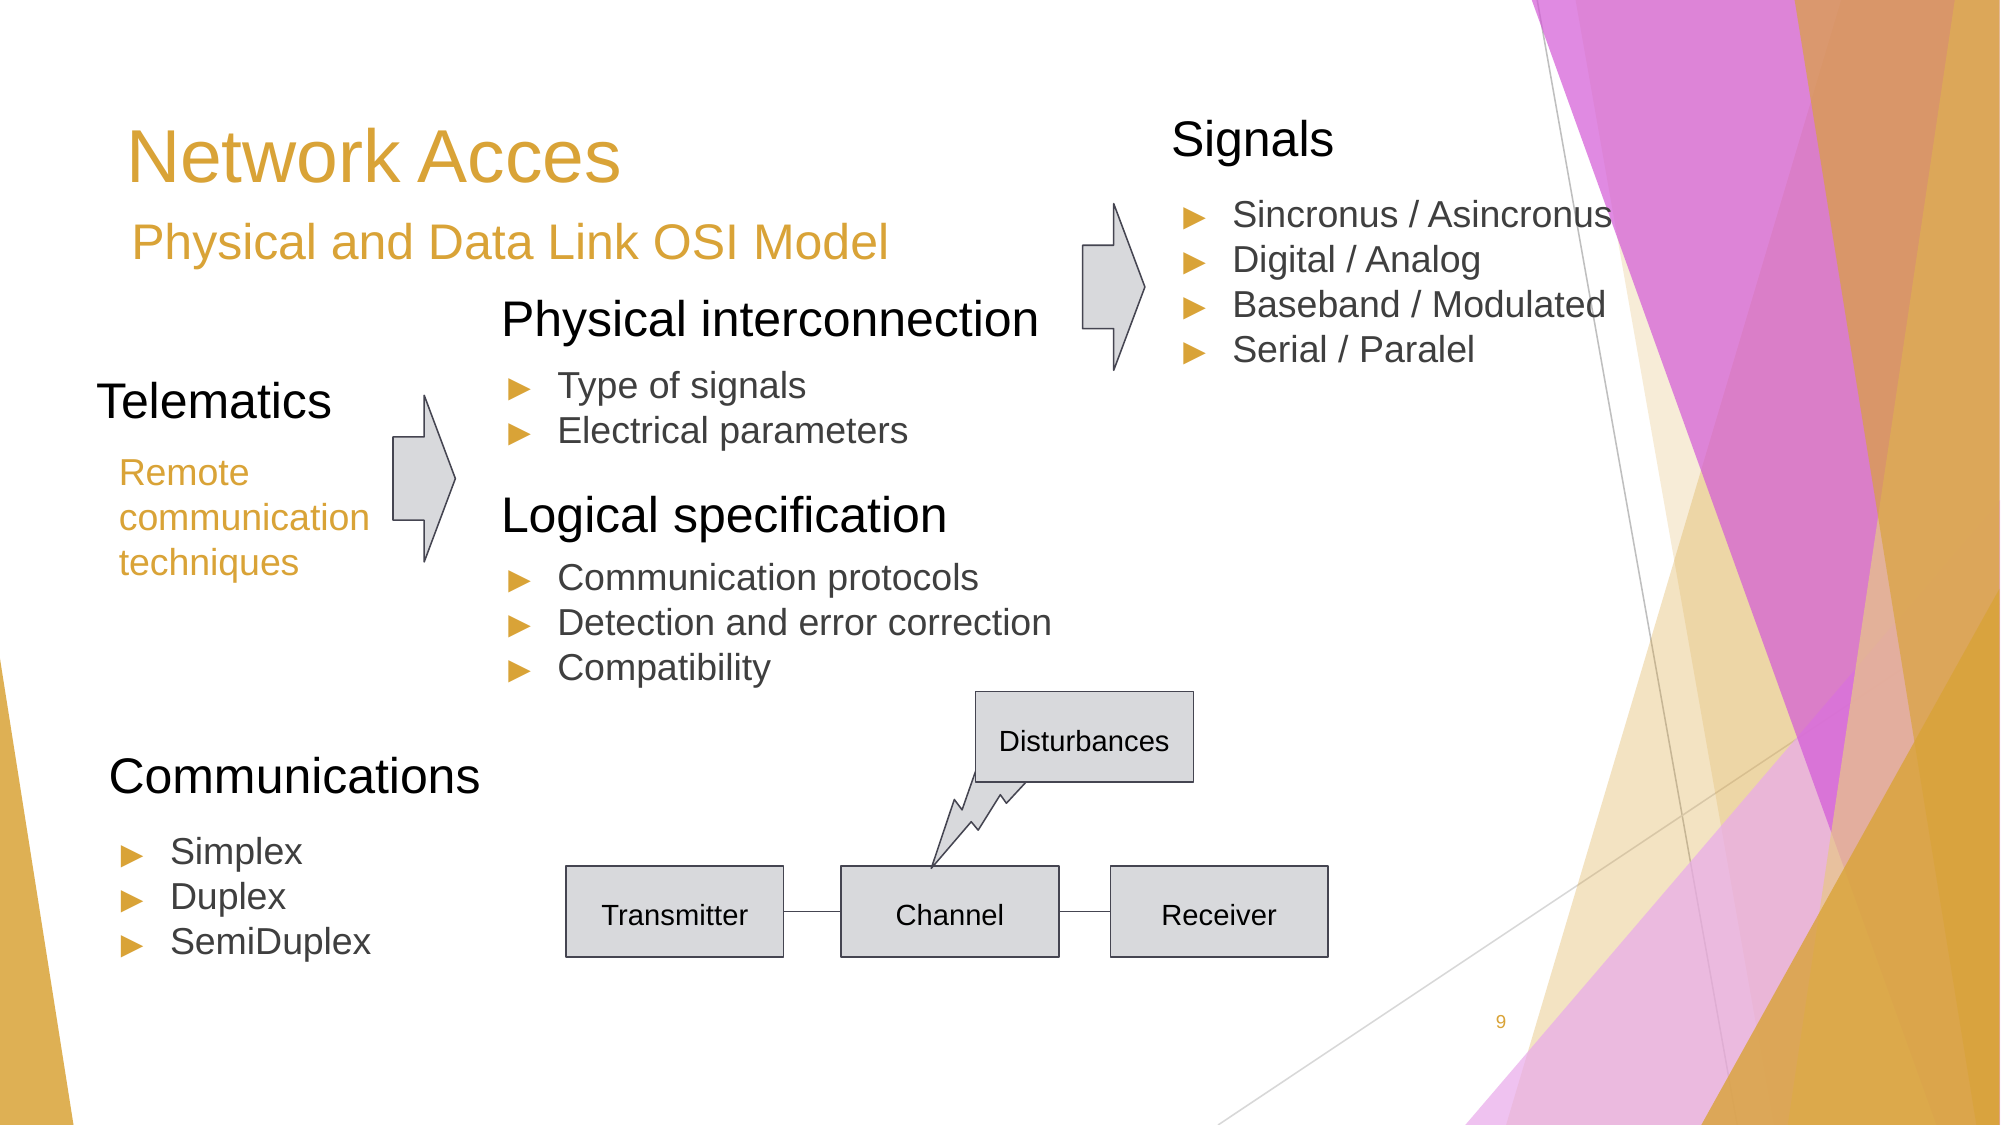

Signals
# Network Acces
Sincronus / Asincronus
Digital / Analog
Baseband / Modulated
Serial / Paralel

Physical and Data Link OSI Model

Physical interconnection
Type of signals
Electrical parameters

Telematics

Remote communication techniques
Logical specification

Communication protocols
Detection and error correction
Compatibility

Disturbances
Communications

Simplex
Duplex
SemiDuplex

Transmitter
Channel
Receiver
9